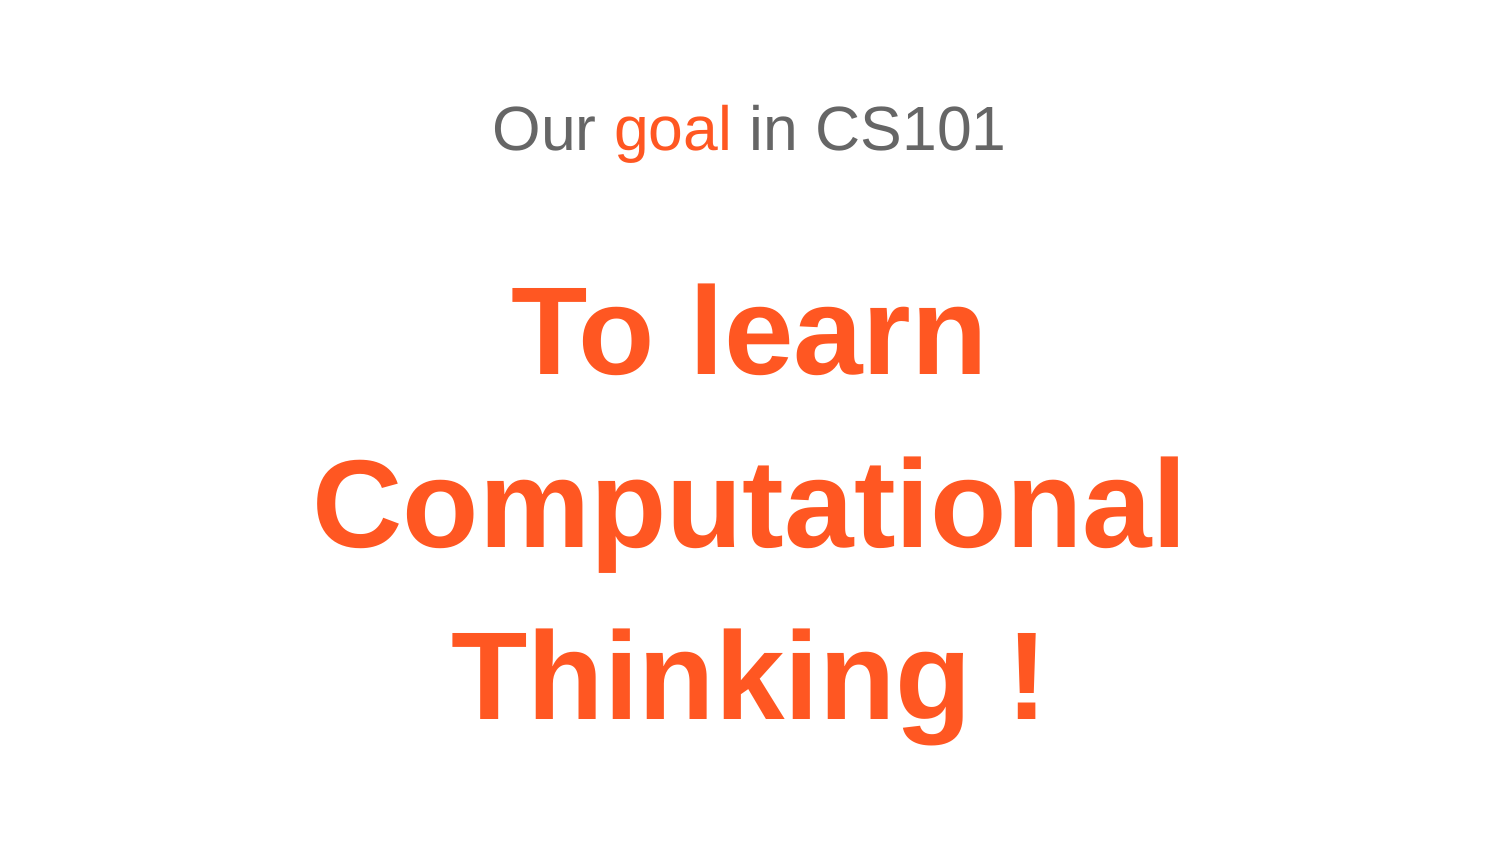

# Our goal in CS101
To learn Computational Thinking !